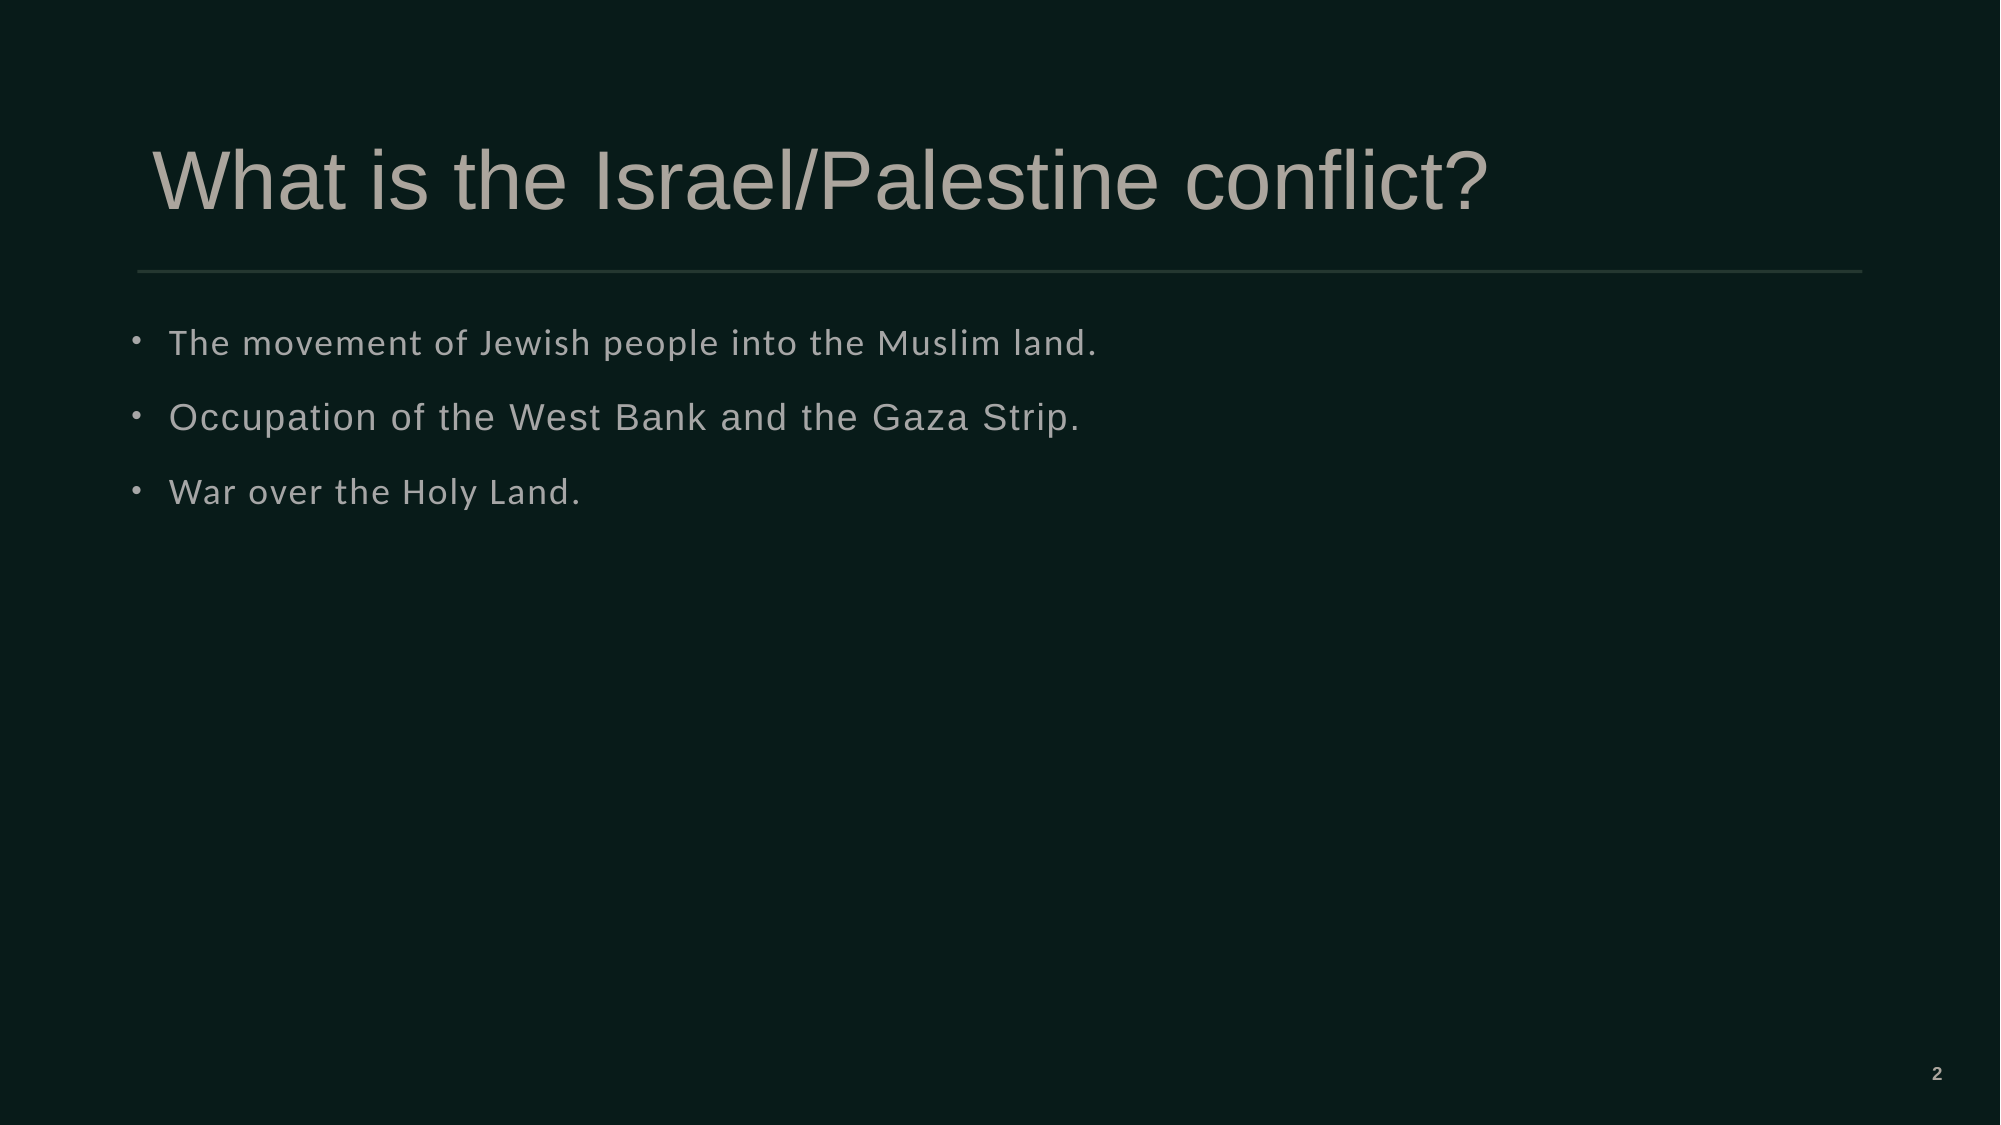

# What is the Israel/Palestine conflict?
The movement of Jewish people into the Muslim land.
Occupation of the West Bank and the Gaza Strip.
War over the Holy Land.
2